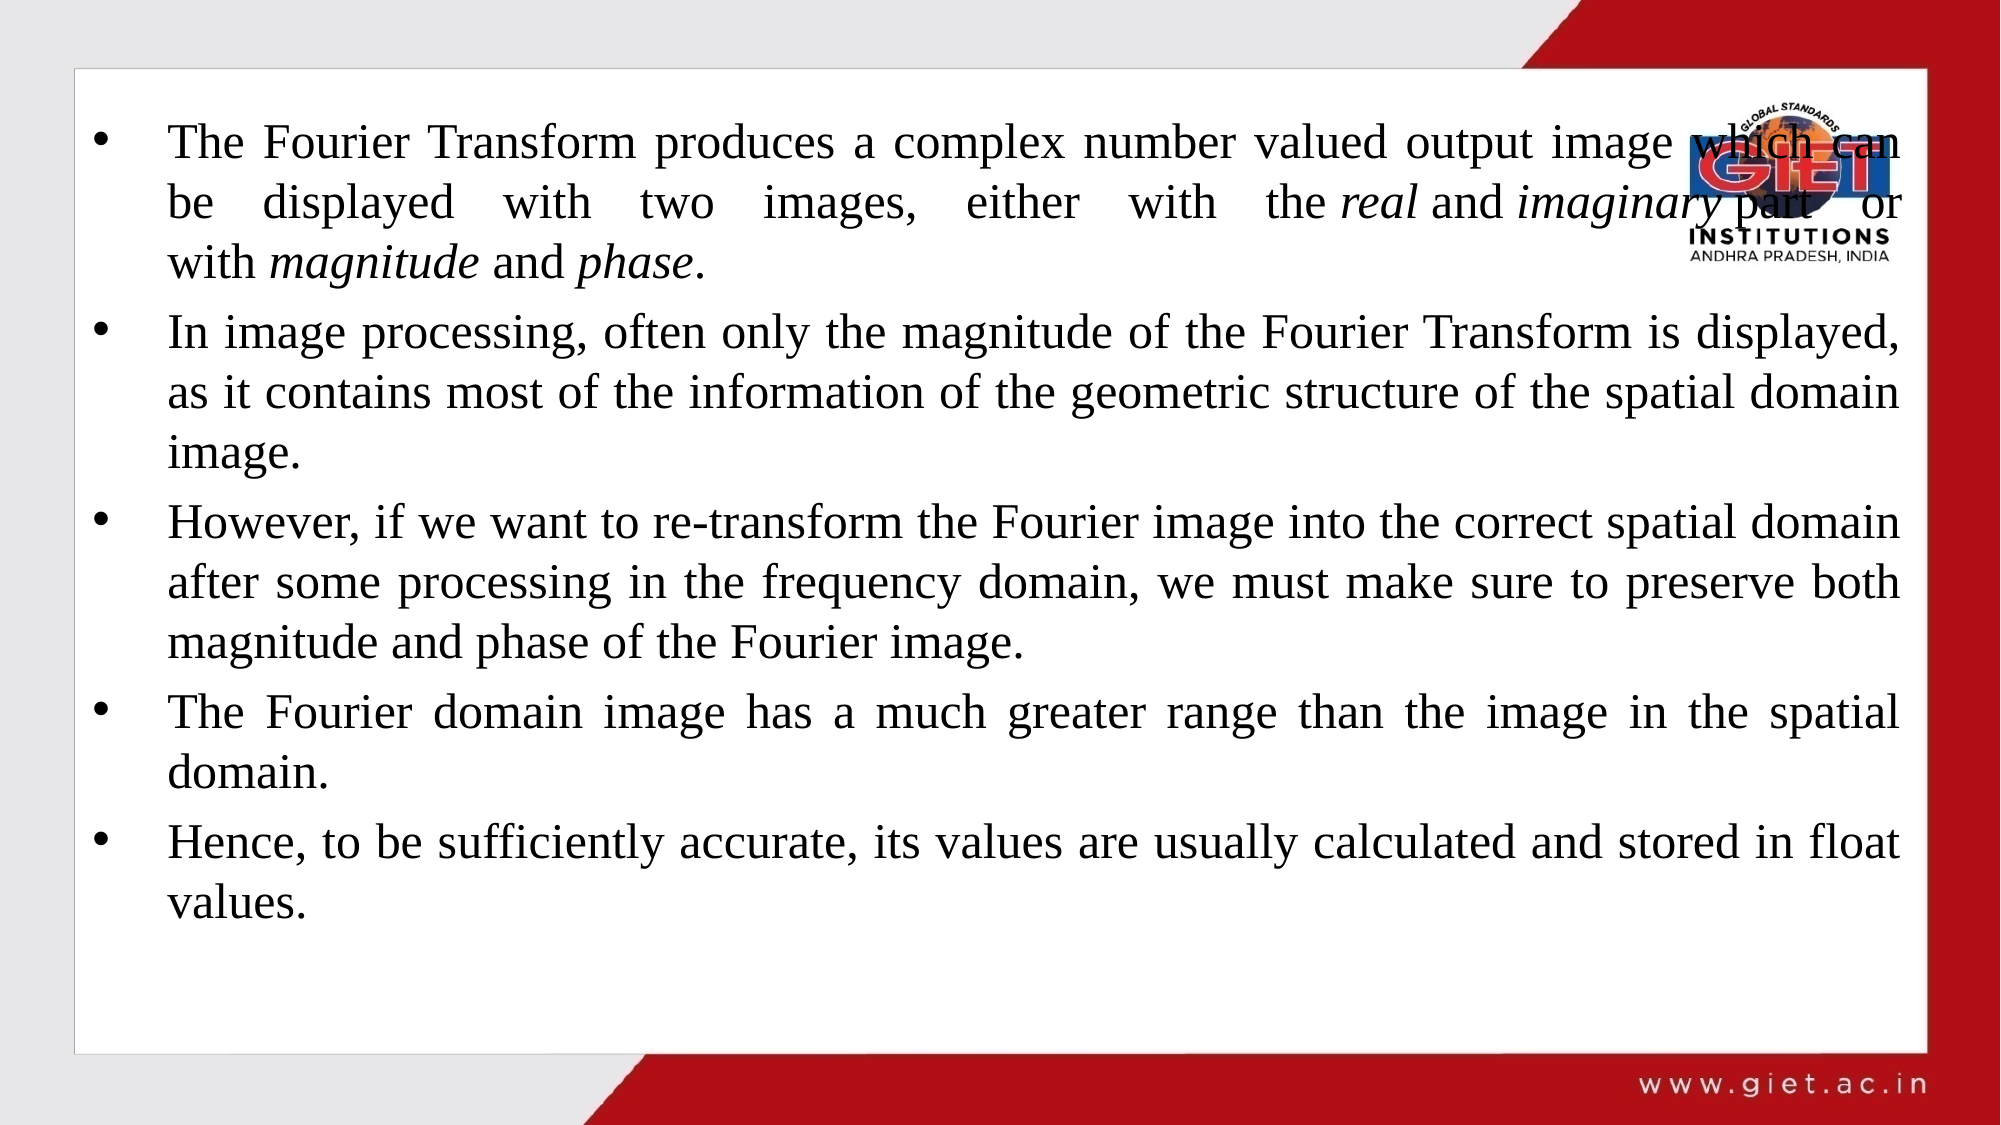

The Fourier Transform produces a complex number valued output image which can be displayed with two images, either with the real and imaginary part or with magnitude and phase.
In image processing, often only the magnitude of the Fourier Transform is displayed, as it contains most of the information of the geometric structure of the spatial domain image.
However, if we want to re-transform the Fourier image into the correct spatial domain after some processing in the frequency domain, we must make sure to preserve both magnitude and phase of the Fourier image.
The Fourier domain image has a much greater range than the image in the spatial domain.
Hence, to be sufficiently accurate, its values are usually calculated and stored in float values.